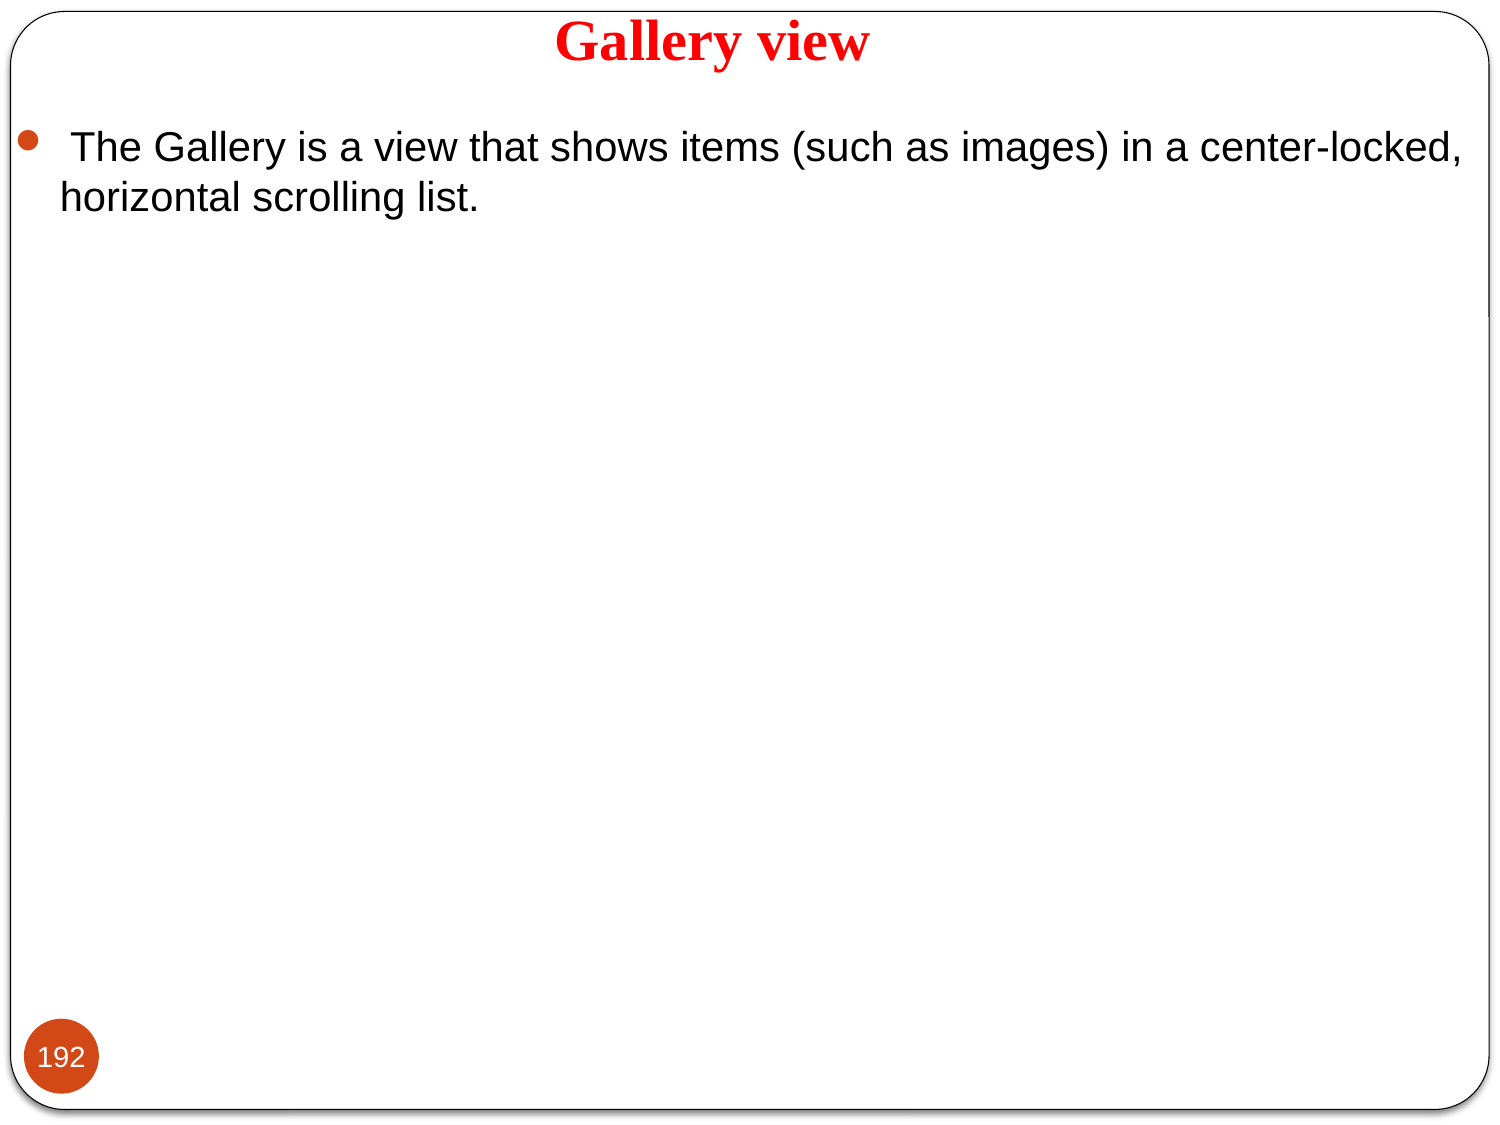

# Gallery view
 The Gallery is a view that shows items (such as images) in a center-locked, horizontal scrolling list.
192